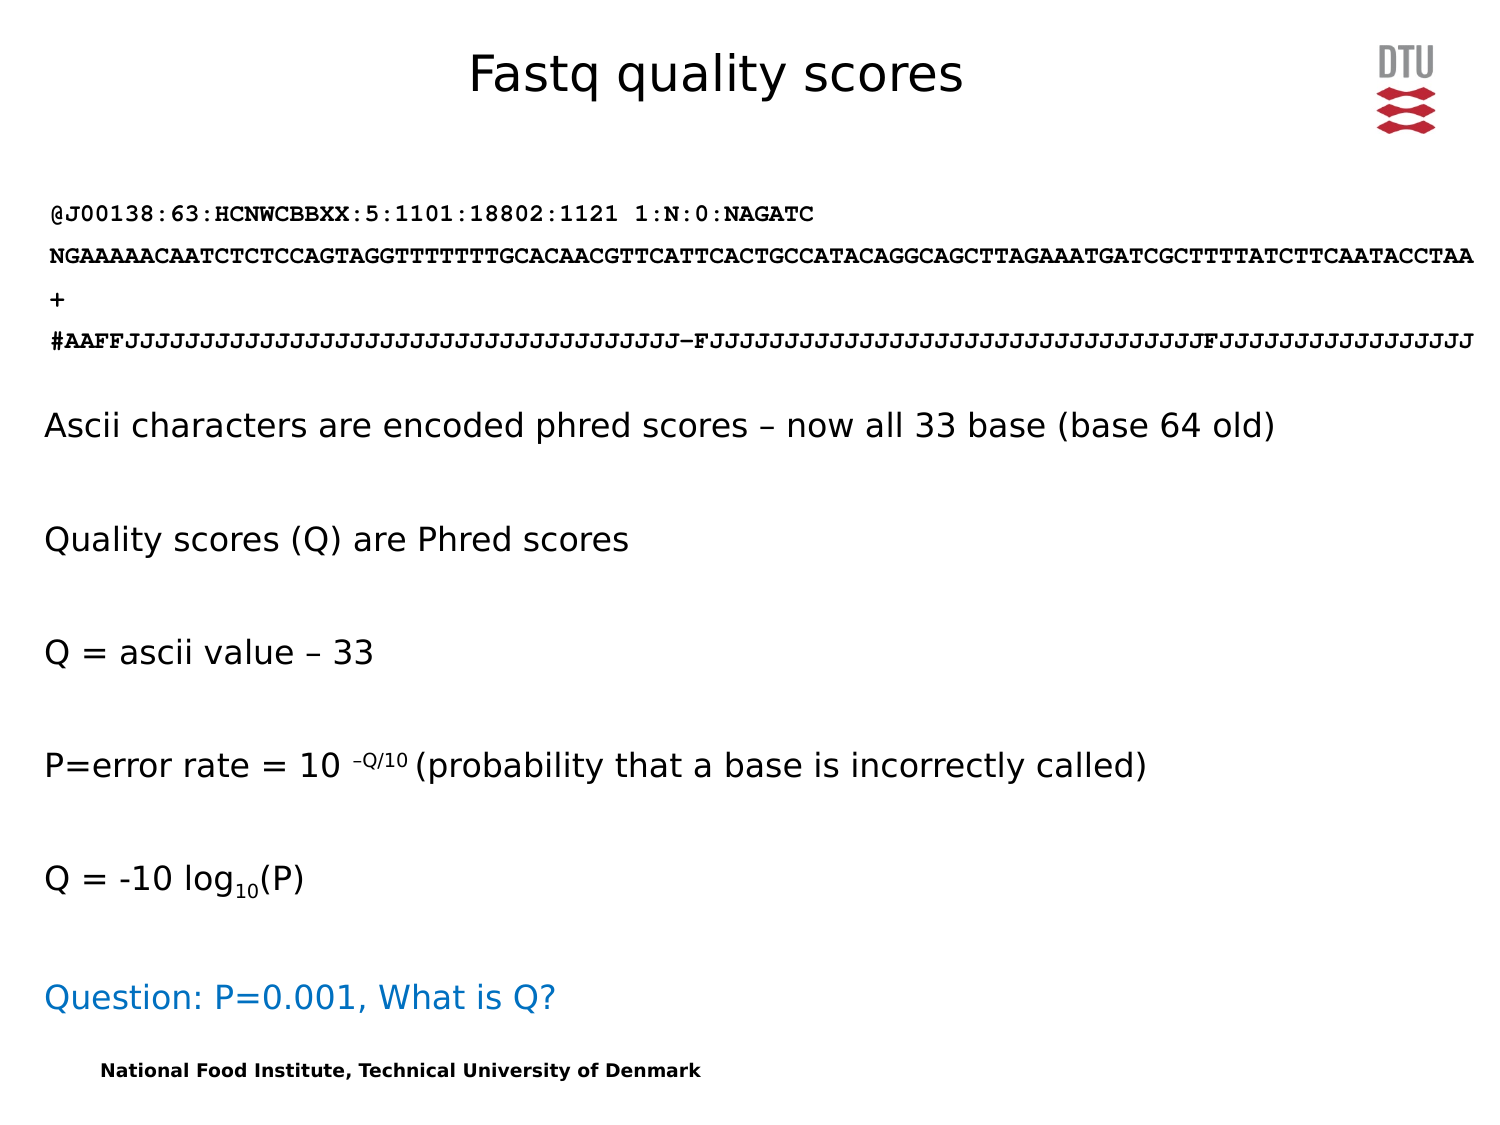

Fastq quality scores

@J00138:63:HCNWCBBXX:5:1101:18802:1121 1:N:0:NAGATC
NGAAAAACAATCTCTCCAGTAGGTTTTTTTGCACAACGTTCATTCACTGCCATACAGGCAGCTTAGAAATGATCGCTTTTATCTTCAATACCTAA
+
#AAFFJJJJJJJJJJJJJJJJJJJJJJJJJJJJJJJJJJJJJ-FJJJJJJJJJJJJJJJJJJJJJJJJJJJJJJJJJFJJJJJJJJJJJJJJJJJ
Ascii characters are encoded phred scores – now all 33 base (base 64 old)

Quality scores (Q) are Phred scores

Q = ascii value – 33

P=error rate = 10 –Q/10 (probability that a base is incorrectly called)

Q = -10 log10(P)

Question: P=0.001, What is Q?